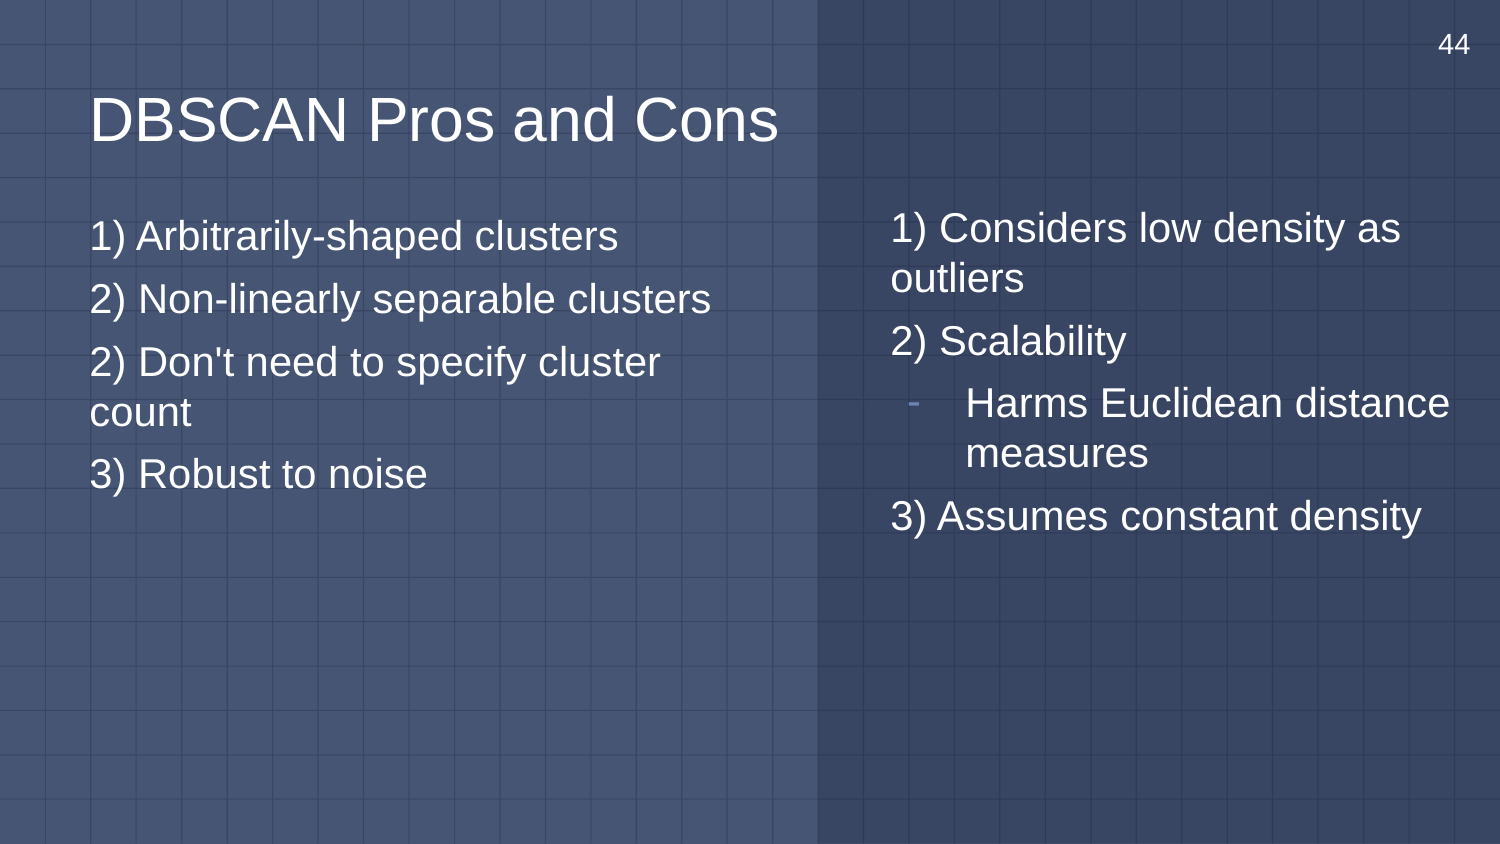

44
# DBSCAN Pros and Cons
1) Considers low density as outliers
2) Scalability
Harms Euclidean distance measures
3) Assumes constant density

1) Arbitrarily-shaped clusters
2) Non-linearly separable clusters
2) Don't need to specify cluster count
3) Robust to noise